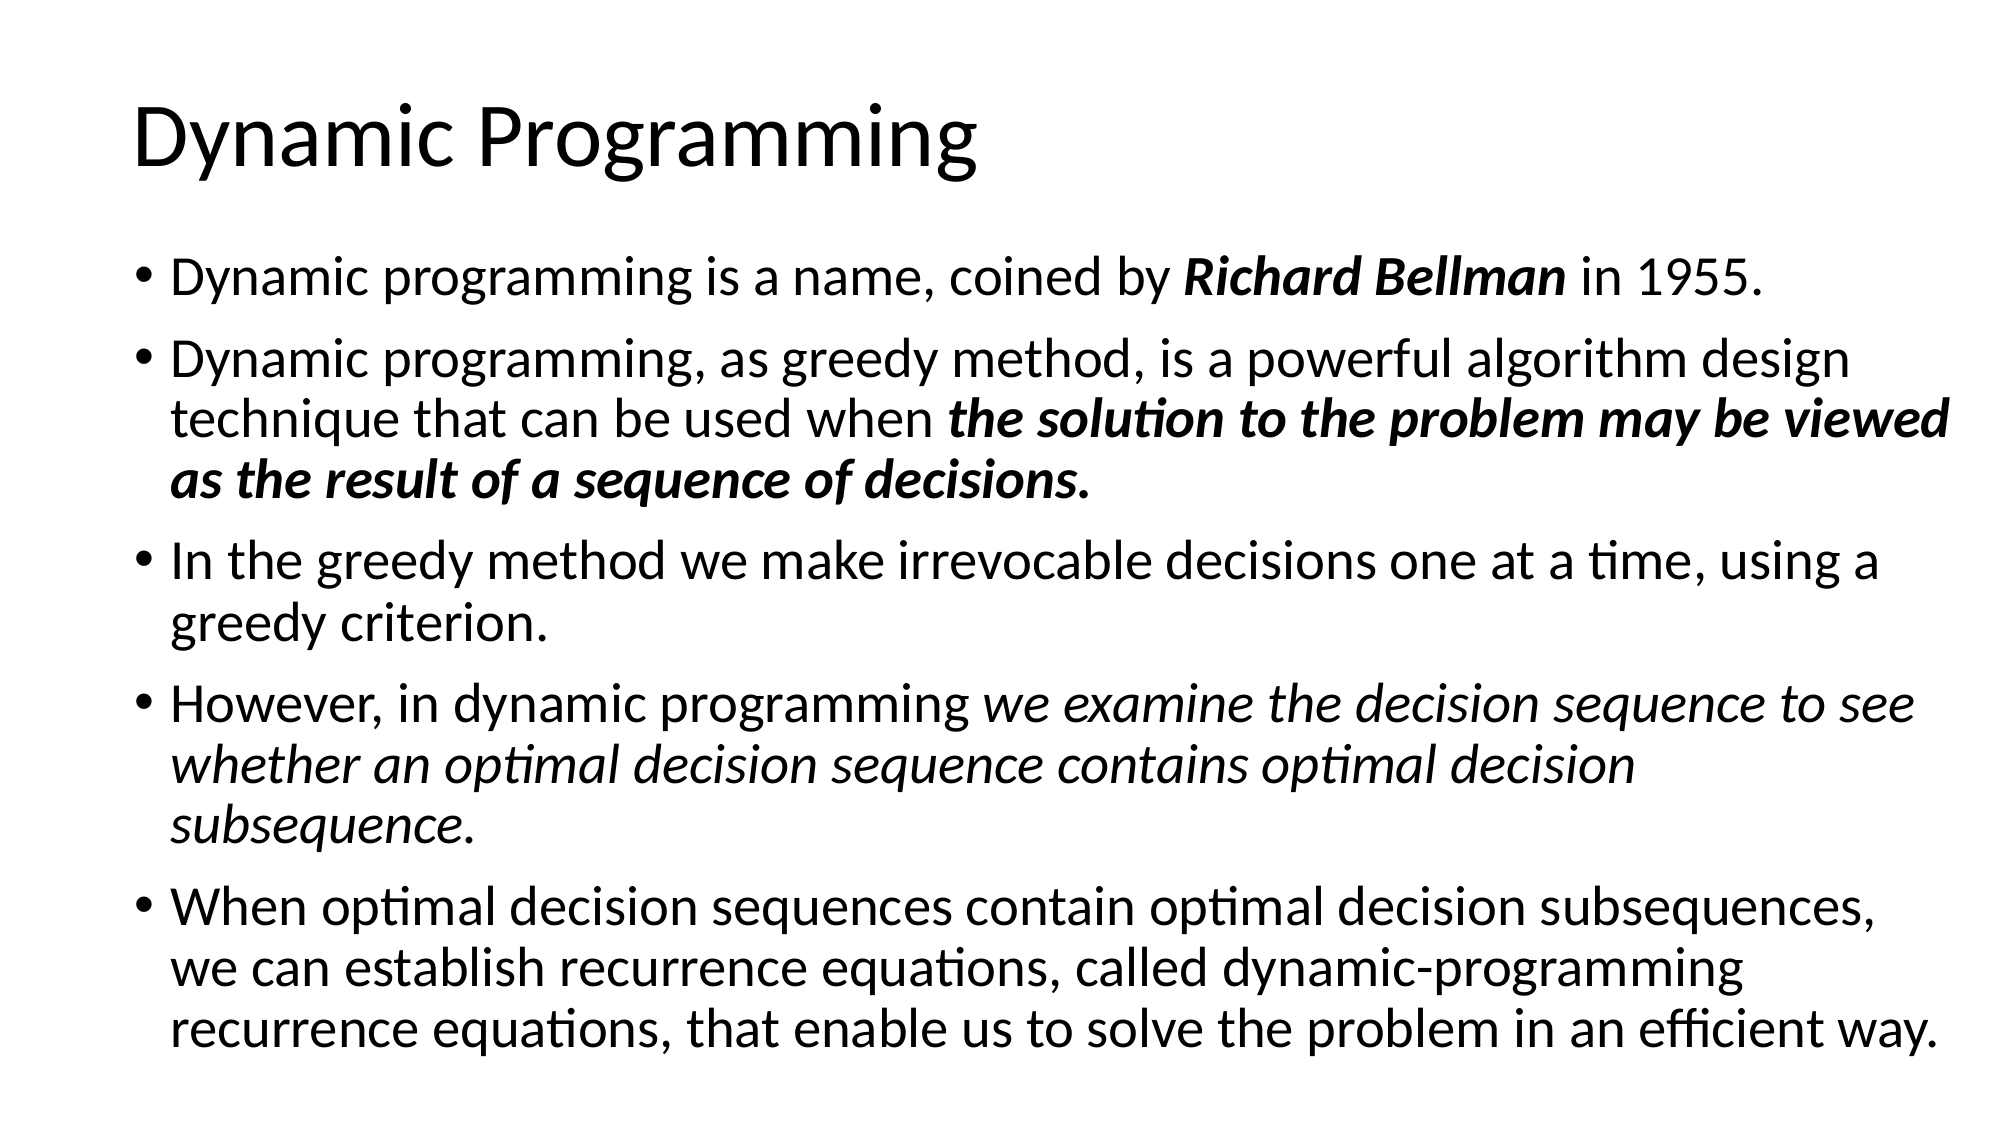

# Dynamic Programming
Dynamic programming is a name, coined by Richard Bellman in 1955.
Dynamic programming, as greedy method, is a powerful algorithm design technique that can be used when the solution to the problem may be viewed as the result of a sequence of decisions.
In the greedy method we make irrevocable decisions one at a time, using a greedy criterion.
However, in dynamic programming we examine the decision sequence to see whether an optimal decision sequence contains optimal decision subsequence.
When optimal decision sequences contain optimal decision subsequences, we can establish recurrence equations, called dynamic-programming recurrence equations, that enable us to solve the problem in an efficient way.